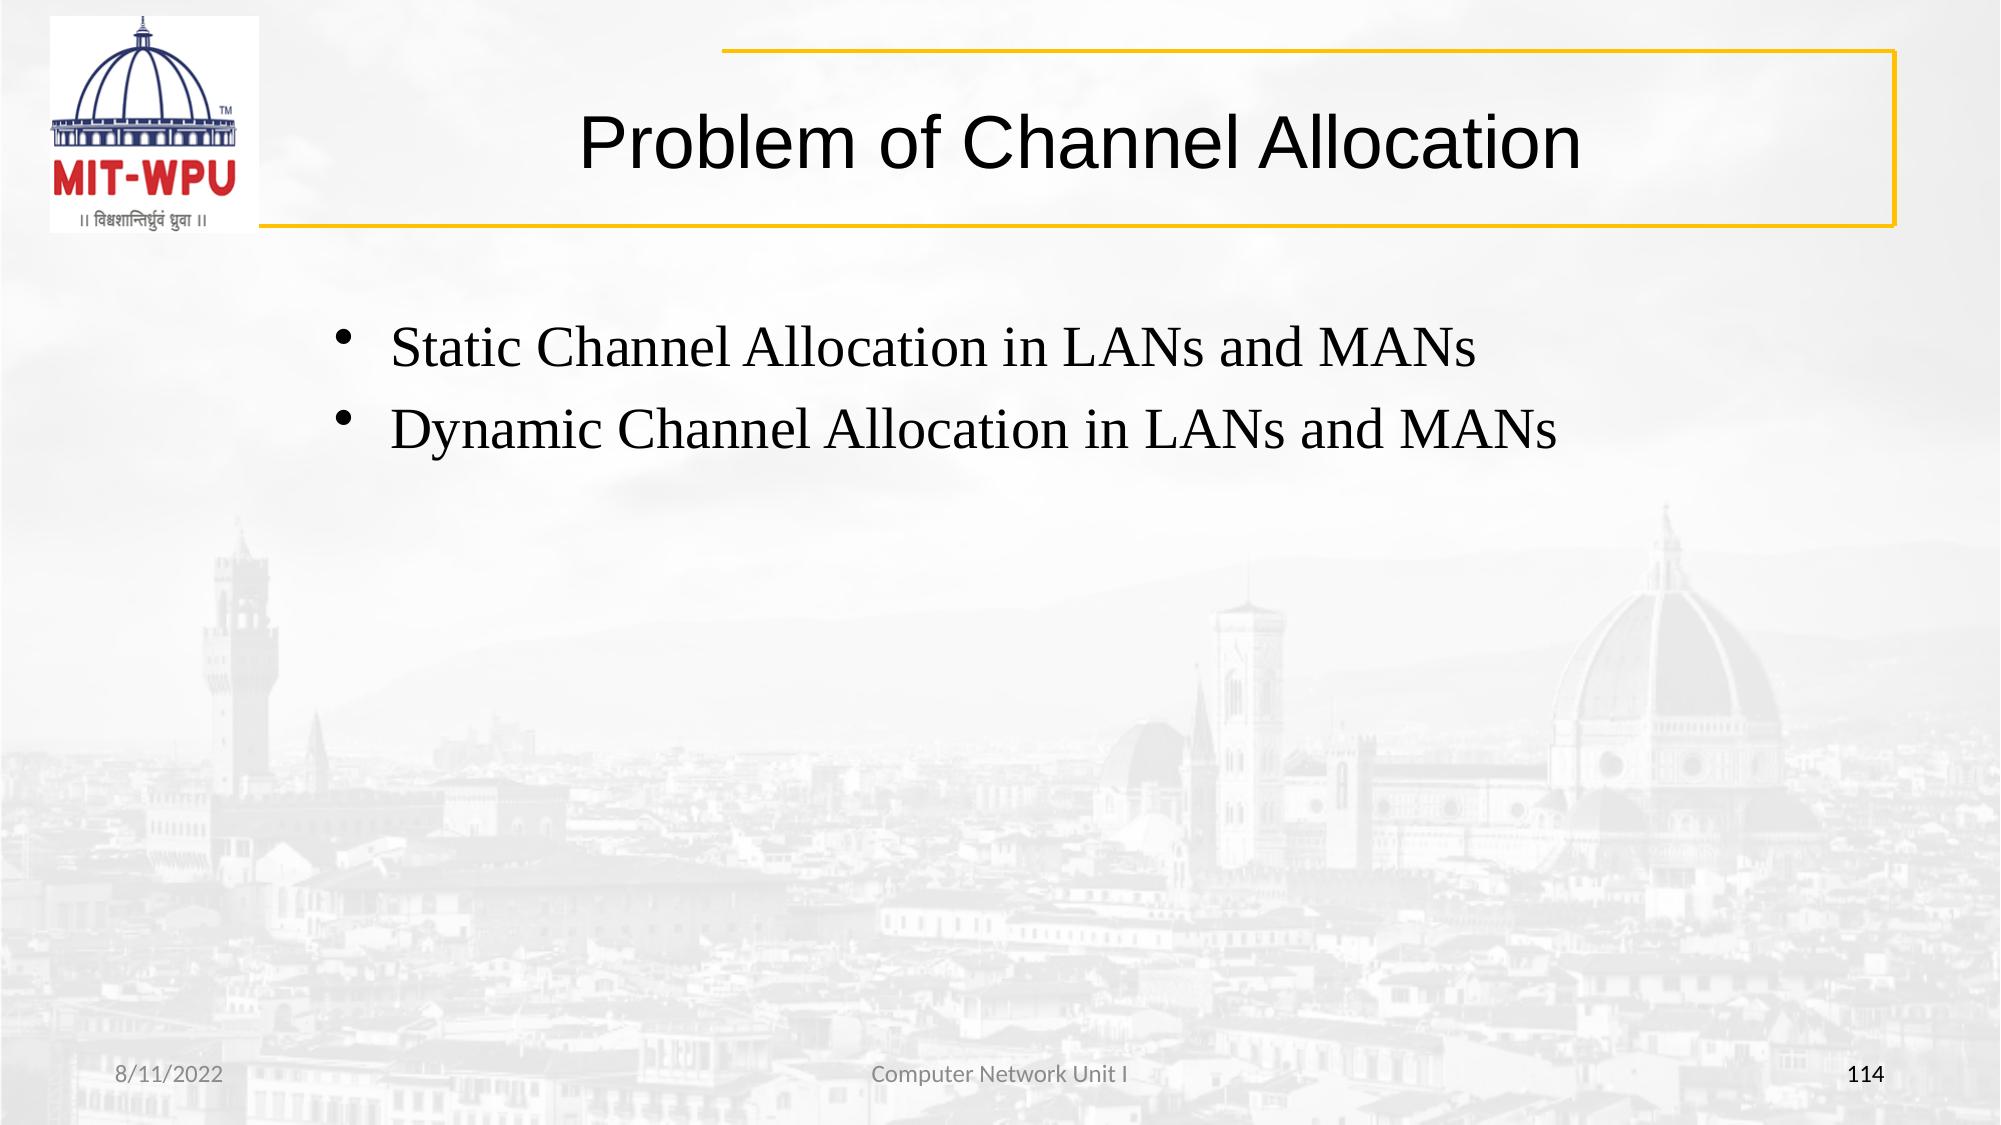

# Problem of Channel Allocation
Static Channel Allocation in LANs and MANs
Dynamic Channel Allocation in LANs and MANs

8/11/2022
Computer Network Unit I
114